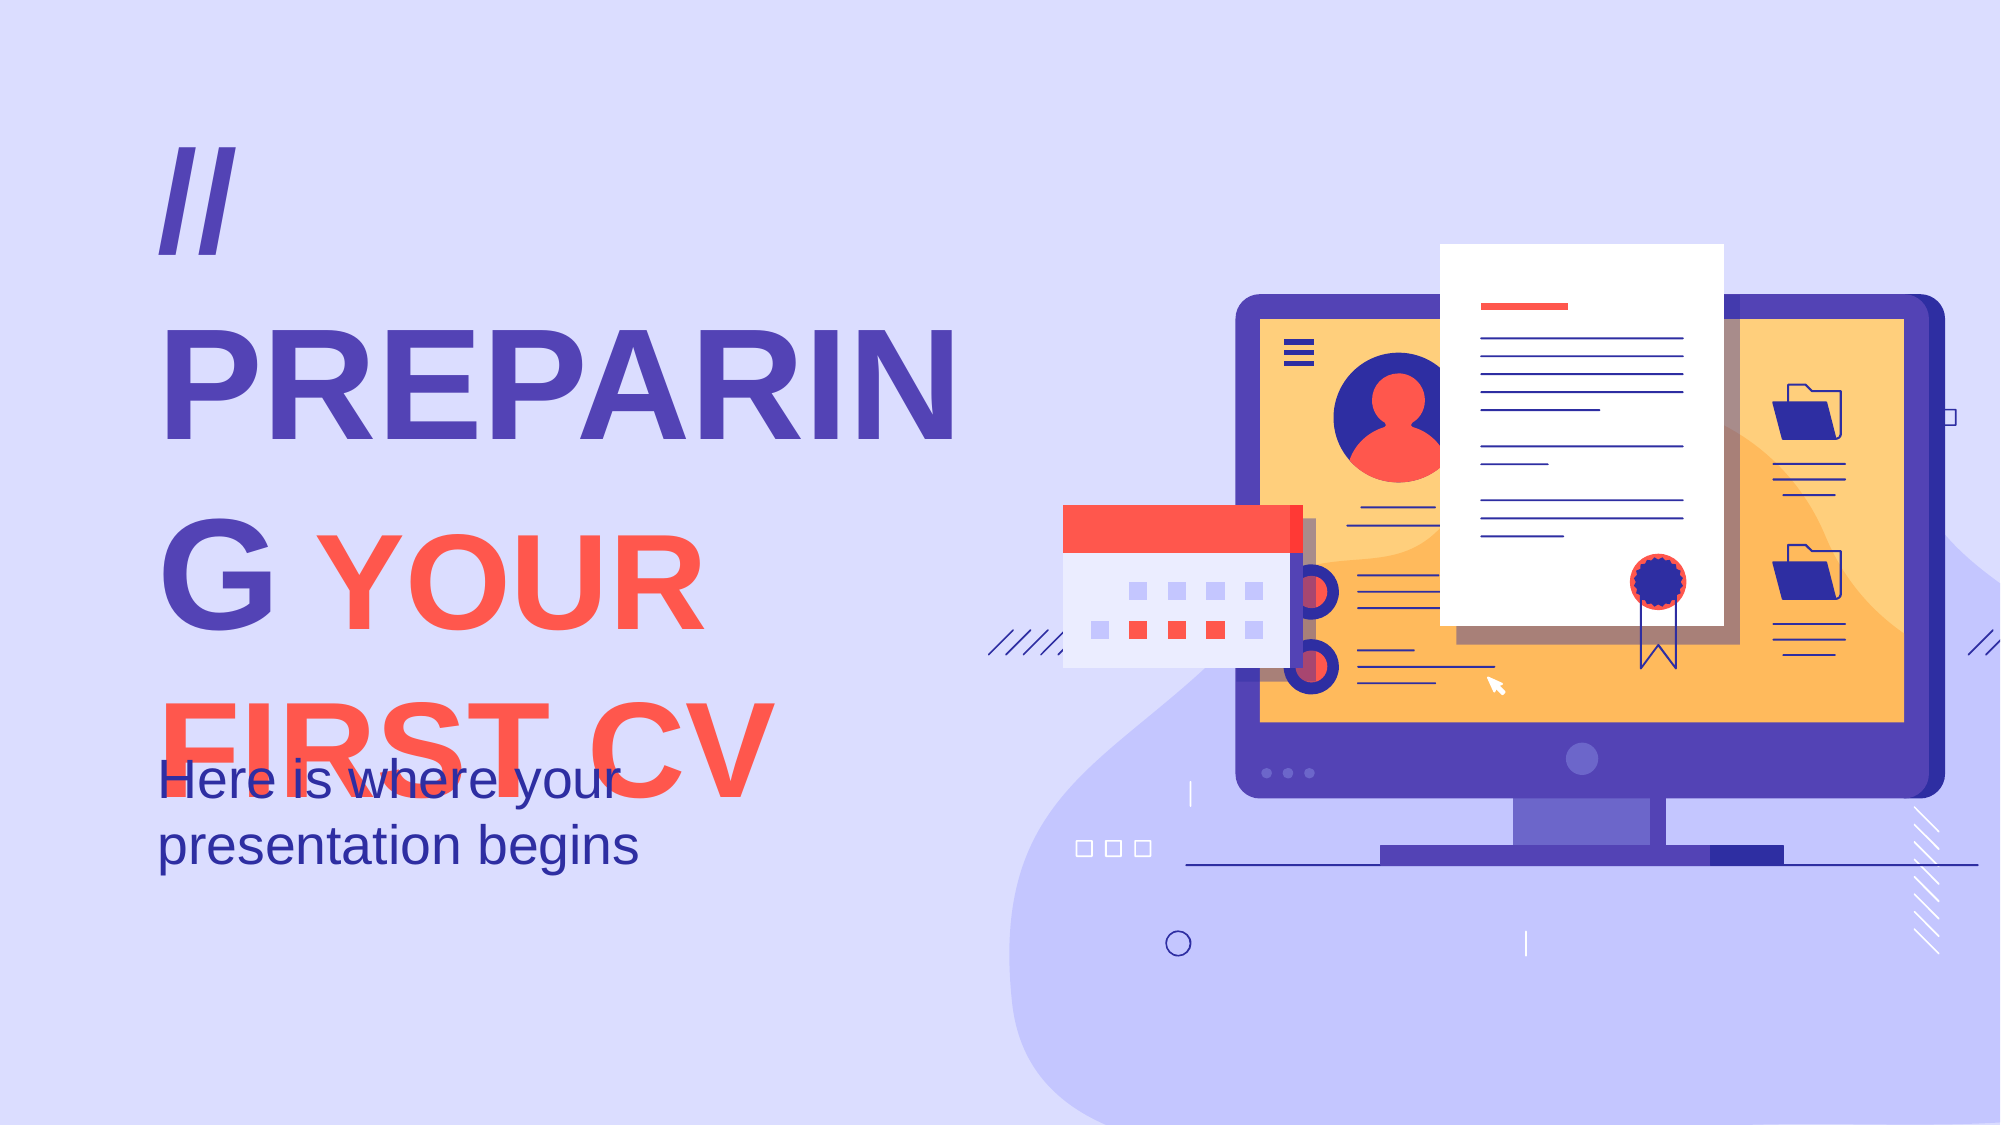

# //PREPARING YOUR FIRST CV

Here is where your presentation begins